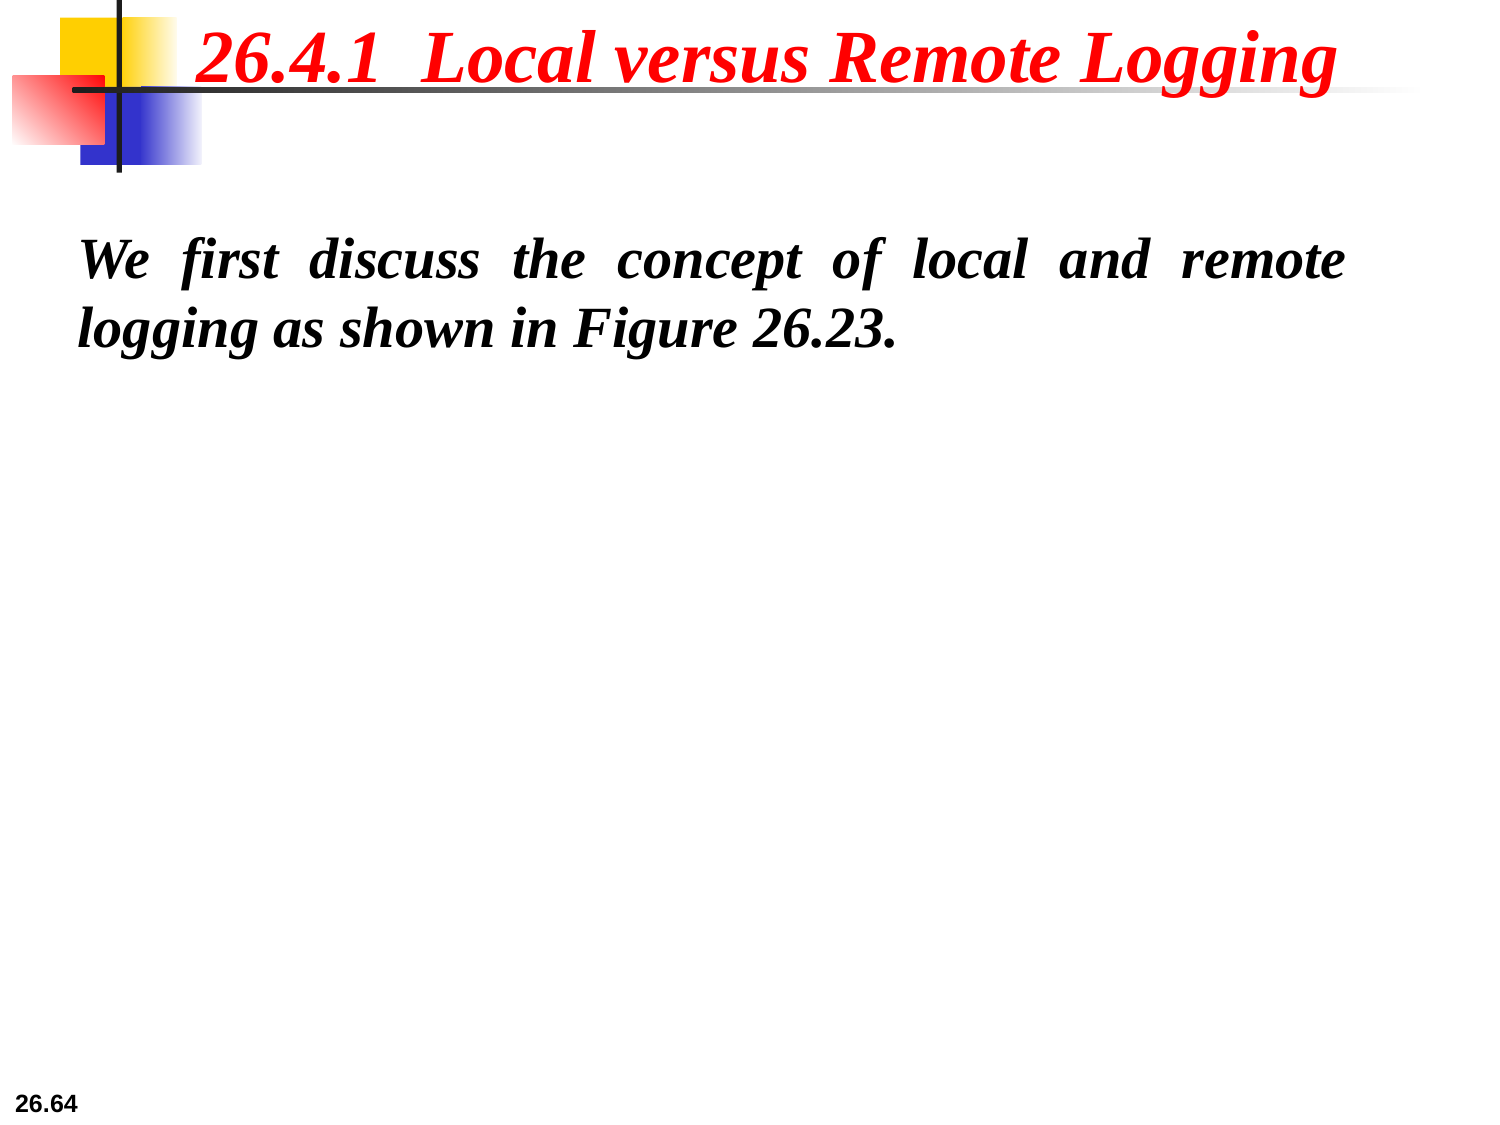

26.4.1  Local versus Remote Logging

We first discuss the concept of local and remote logging as shown in Figure 26.23.
26.64